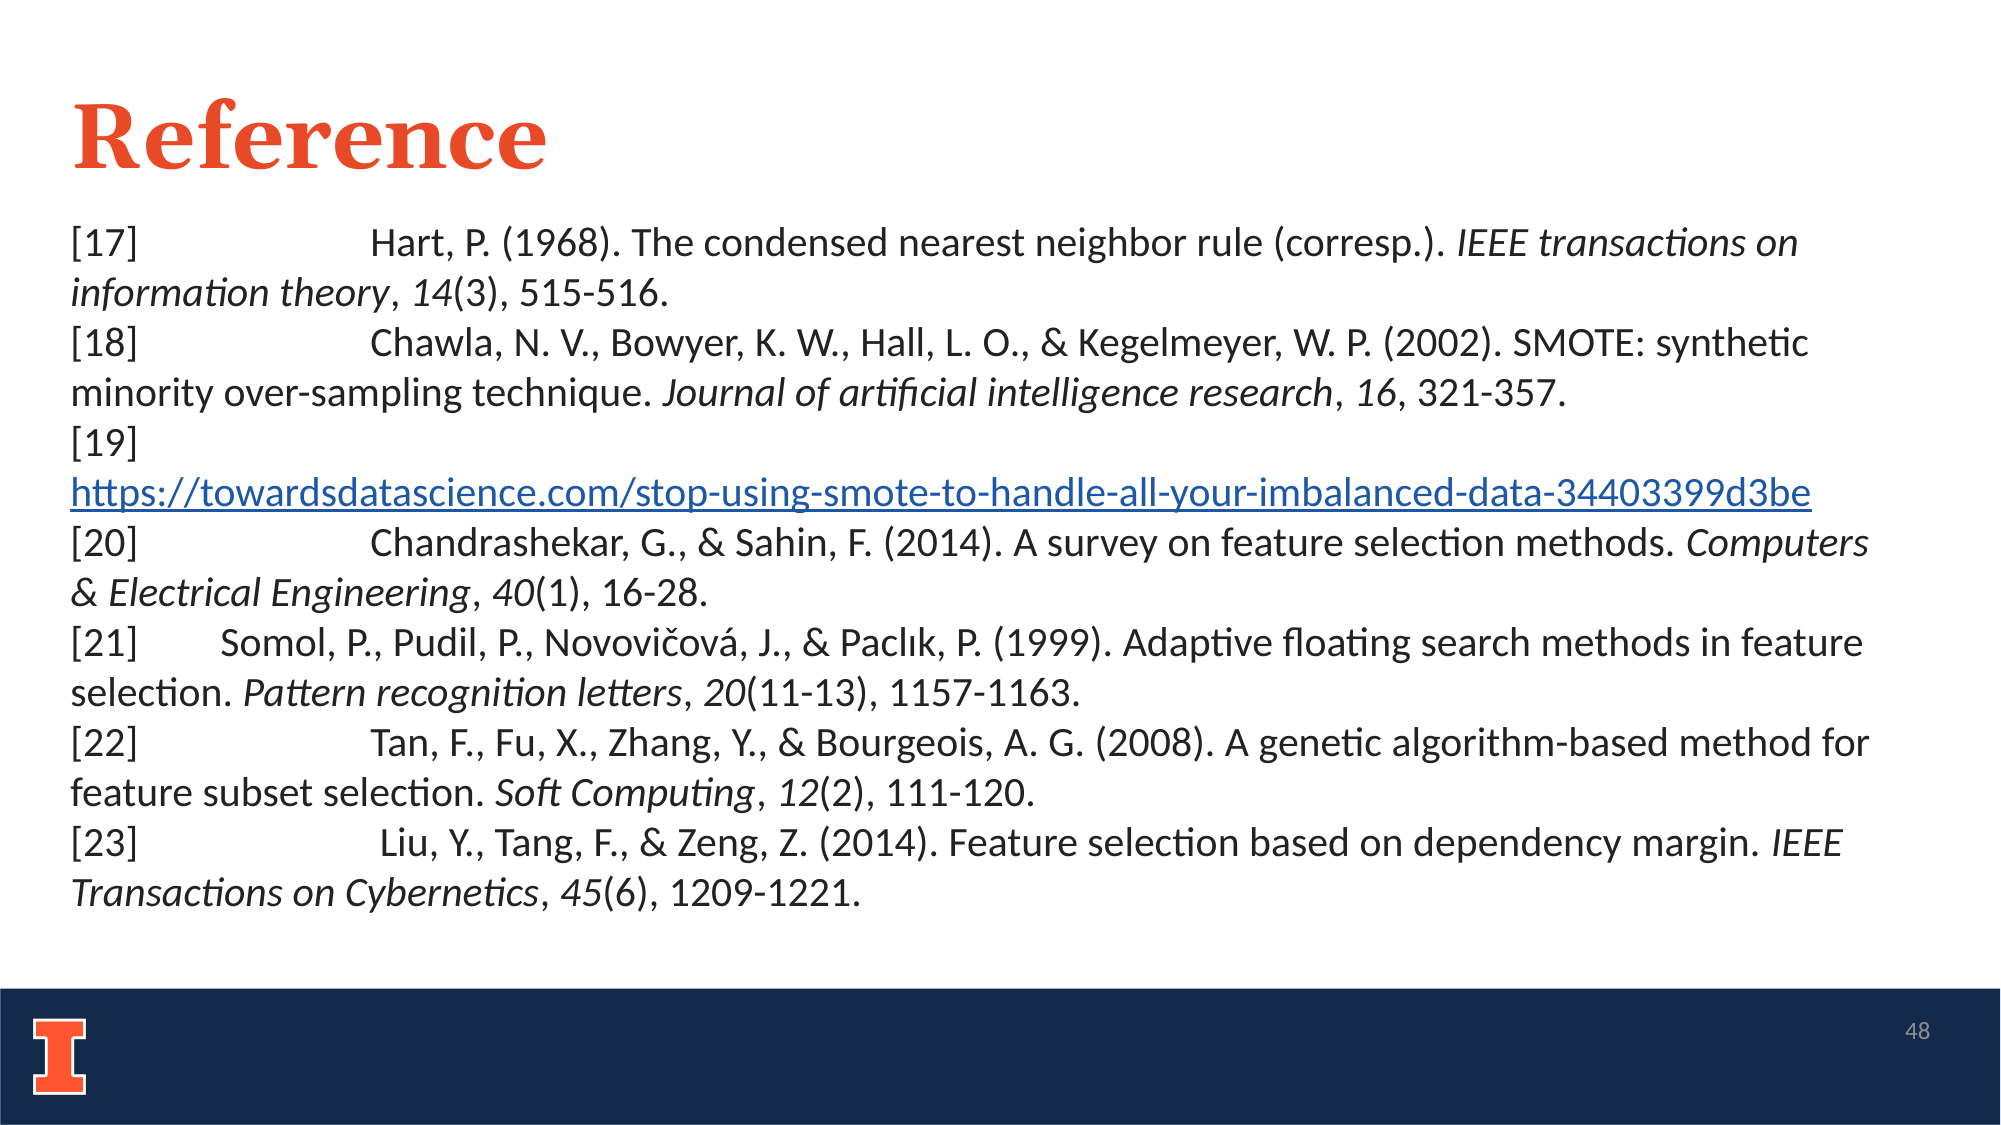

Reference
[17]		Hart, P. (1968). The condensed nearest neighbor rule (corresp.). IEEE transactions on information theory, 14(3), 515-516.
[18]		Chawla, N. V., Bowyer, K. W., Hall, L. O., & Kegelmeyer, W. P. (2002). SMOTE: synthetic minority over-sampling technique. Journal of artificial intelligence research, 16, 321-357.
[19]		https://towardsdatascience.com/stop-using-smote-to-handle-all-your-imbalanced-data-34403399d3be
[20]		Chandrashekar, G., & Sahin, F. (2014). A survey on feature selection methods. Computers & Electrical Engineering, 40(1), 16-28.
[21] 	Somol, P., Pudil, P., Novovičová, J., & Paclık, P. (1999). Adaptive floating search methods in feature selection. Pattern recognition letters, 20(11-13), 1157-1163.
[22]		Tan, F., Fu, X., Zhang, Y., & Bourgeois, A. G. (2008). A genetic algorithm-based method for feature subset selection. Soft Computing, 12(2), 111-120.
[23]		 Liu, Y., Tang, F., & Zeng, Z. (2014). Feature selection based on dependency margin. IEEE Transactions on Cybernetics, 45(6), 1209-1221.
48